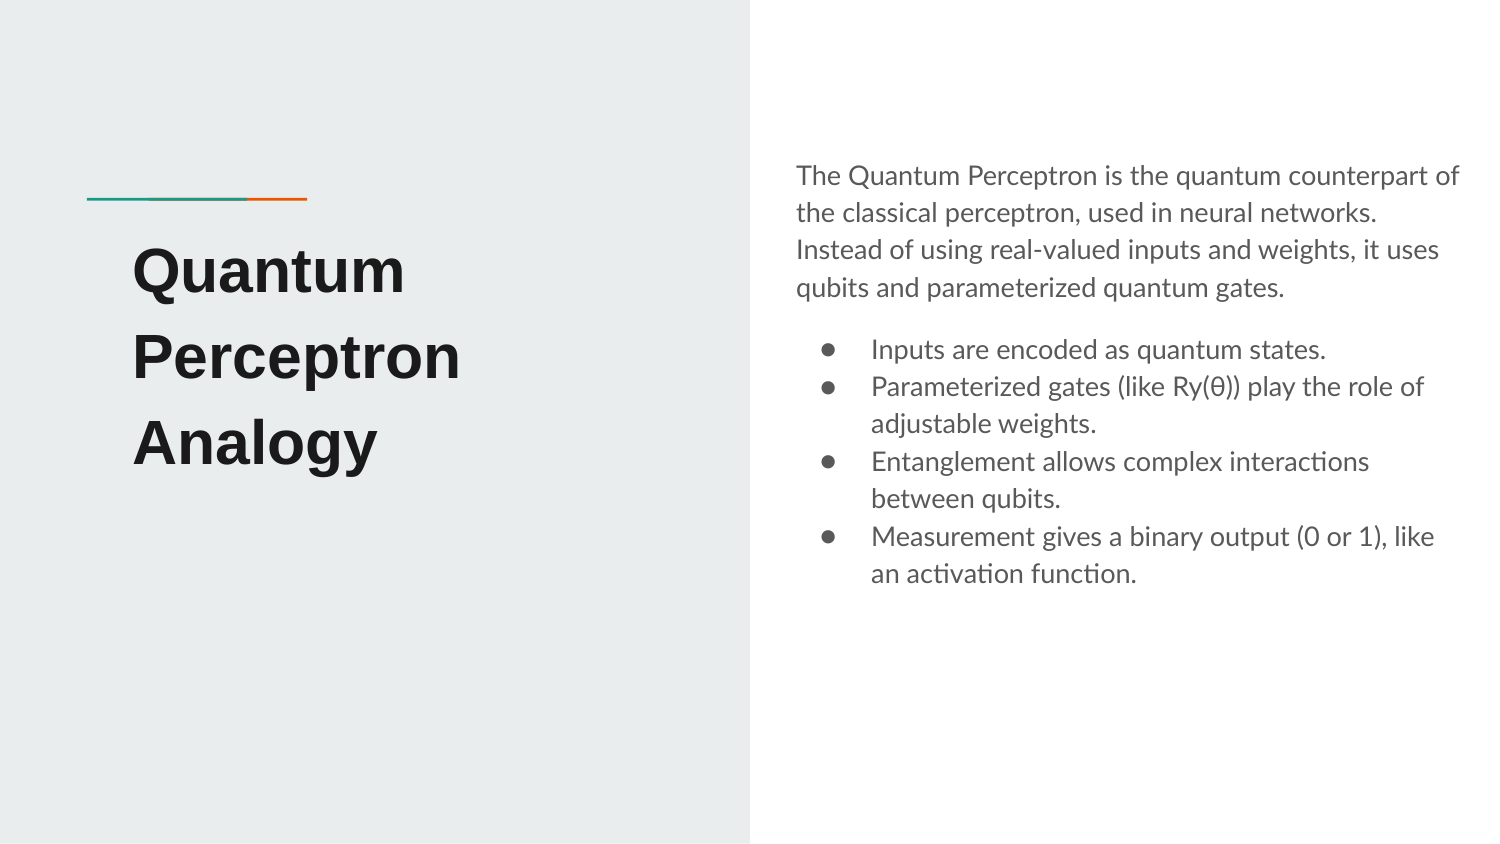

The Quantum Perceptron is the quantum counterpart of the classical perceptron, used in neural networks. Instead of using real-valued inputs and weights, it uses qubits and parameterized quantum gates.
Inputs are encoded as quantum states.
Parameterized gates (like Ry(θ)) play the role of adjustable weights.
Entanglement allows complex interactions between qubits.
Measurement gives a binary output (0 or 1), like an activation function.

# Quantum Perceptron Analogy